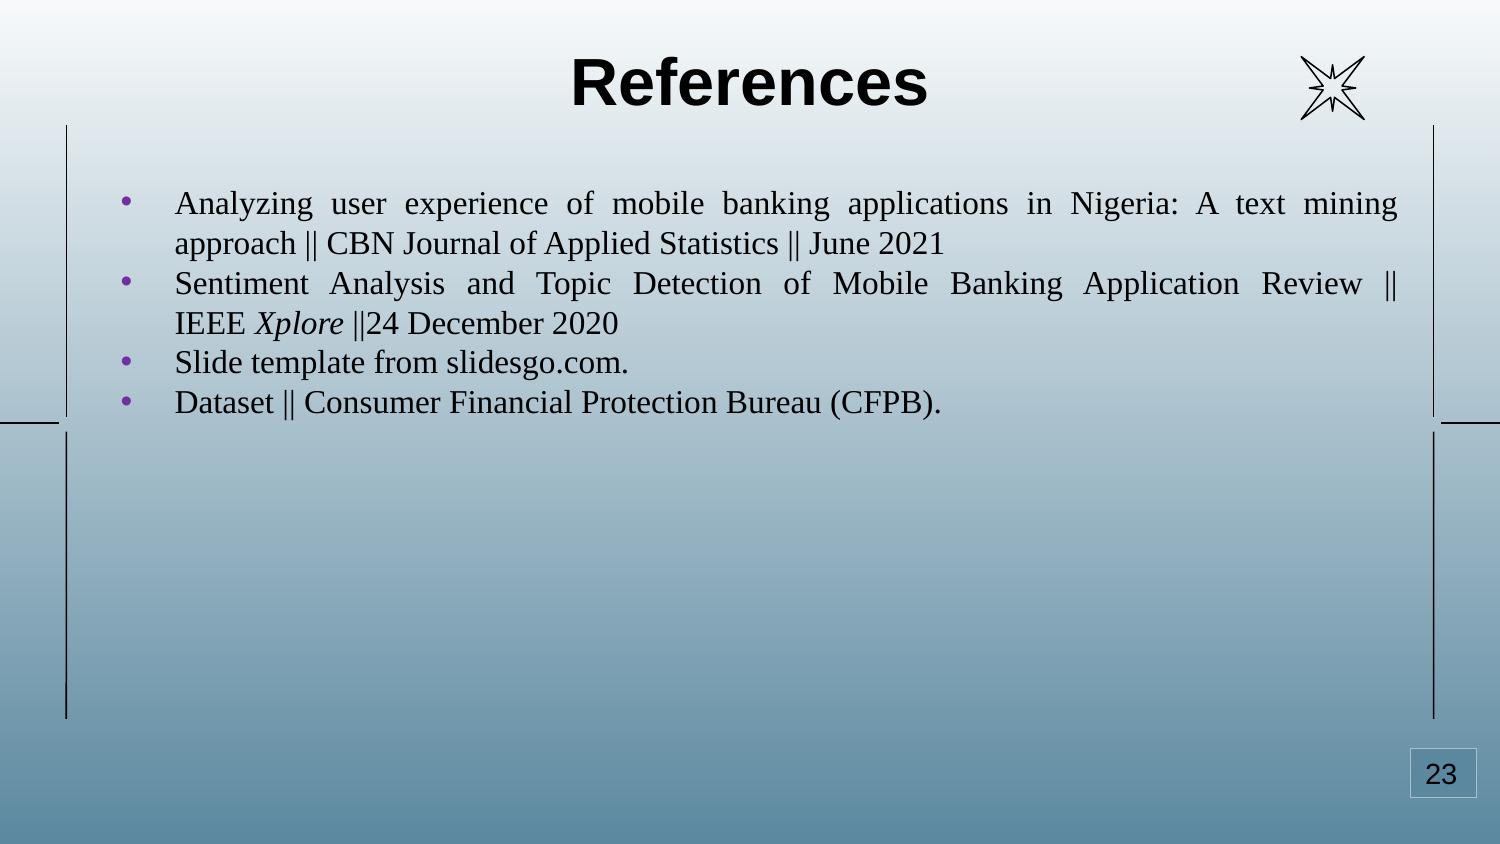

# References

Analyzing user experience of mobile banking applications in Nigeria: A text mining approach || CBN Journal of Applied Statistics || June 2021
Sentiment Analysis and Topic Detection of Mobile Banking Application Review || IEEE Xplore ||24 December 2020
Slide template from slidesgo.com.
Dataset || Consumer Financial Protection Bureau (CFPB).

23